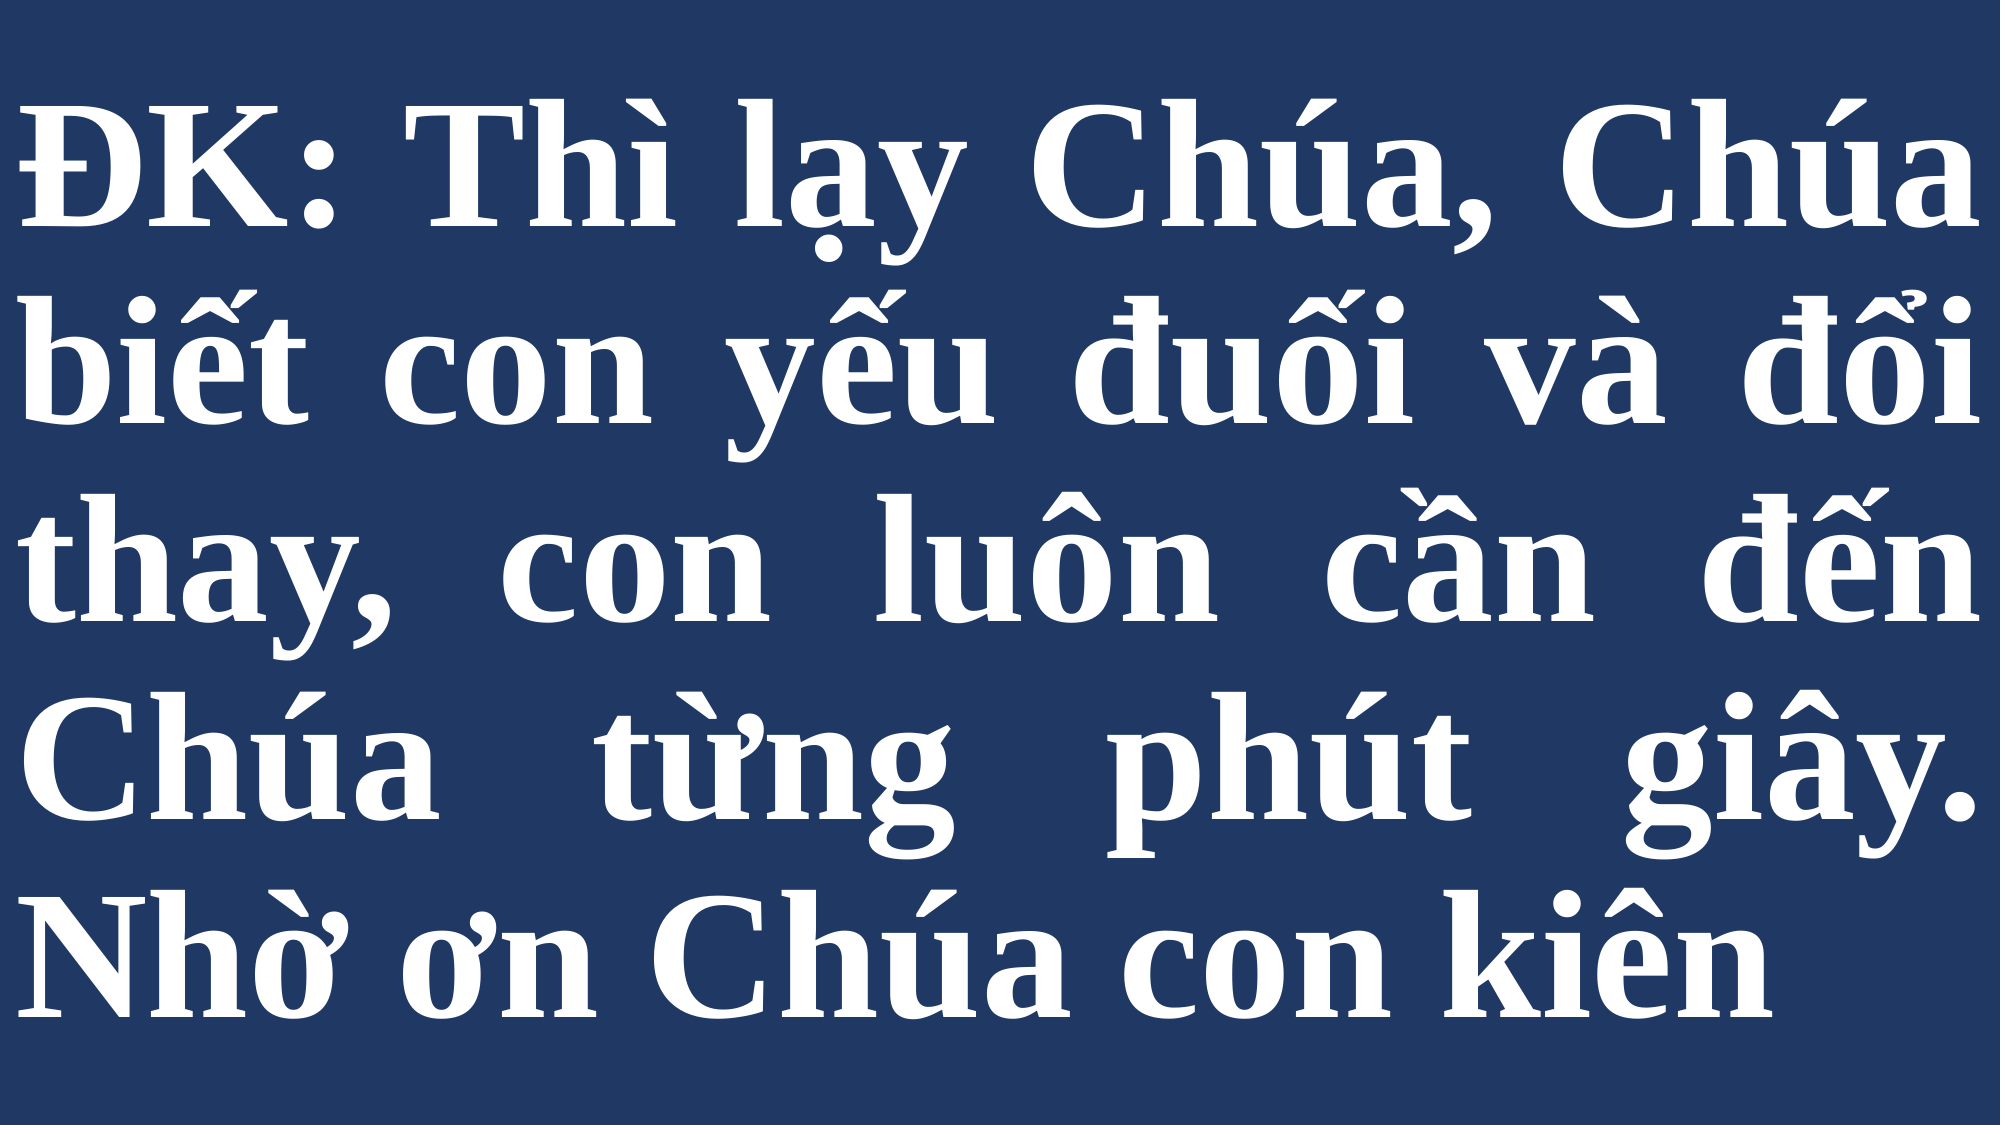

# ĐK: Thì lạy Chúa, Chúa biết con yếu đuối và đổi thay, con luôn cần đến Chúa từng phút giây. Nhờ ơn Chúa con kiên